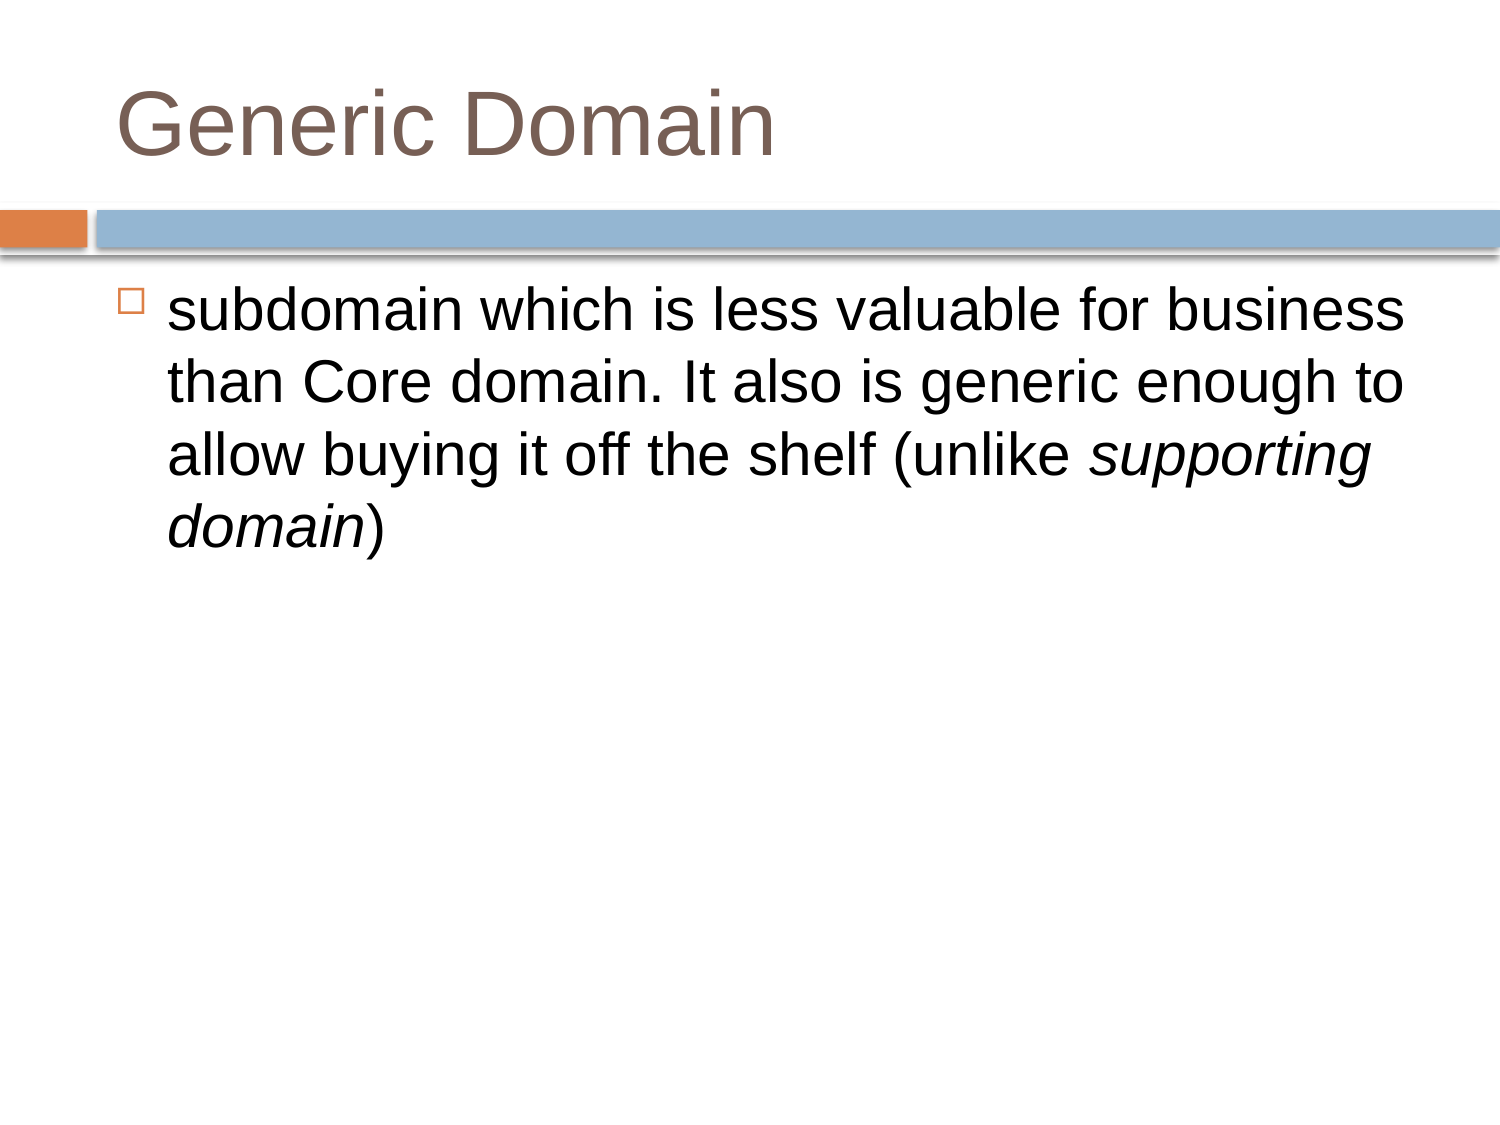

# Generic Domain
subdomain which is less valuable for business than Core domain. It also is generic enough to allow buying it off the shelf (unlike supporting domain)